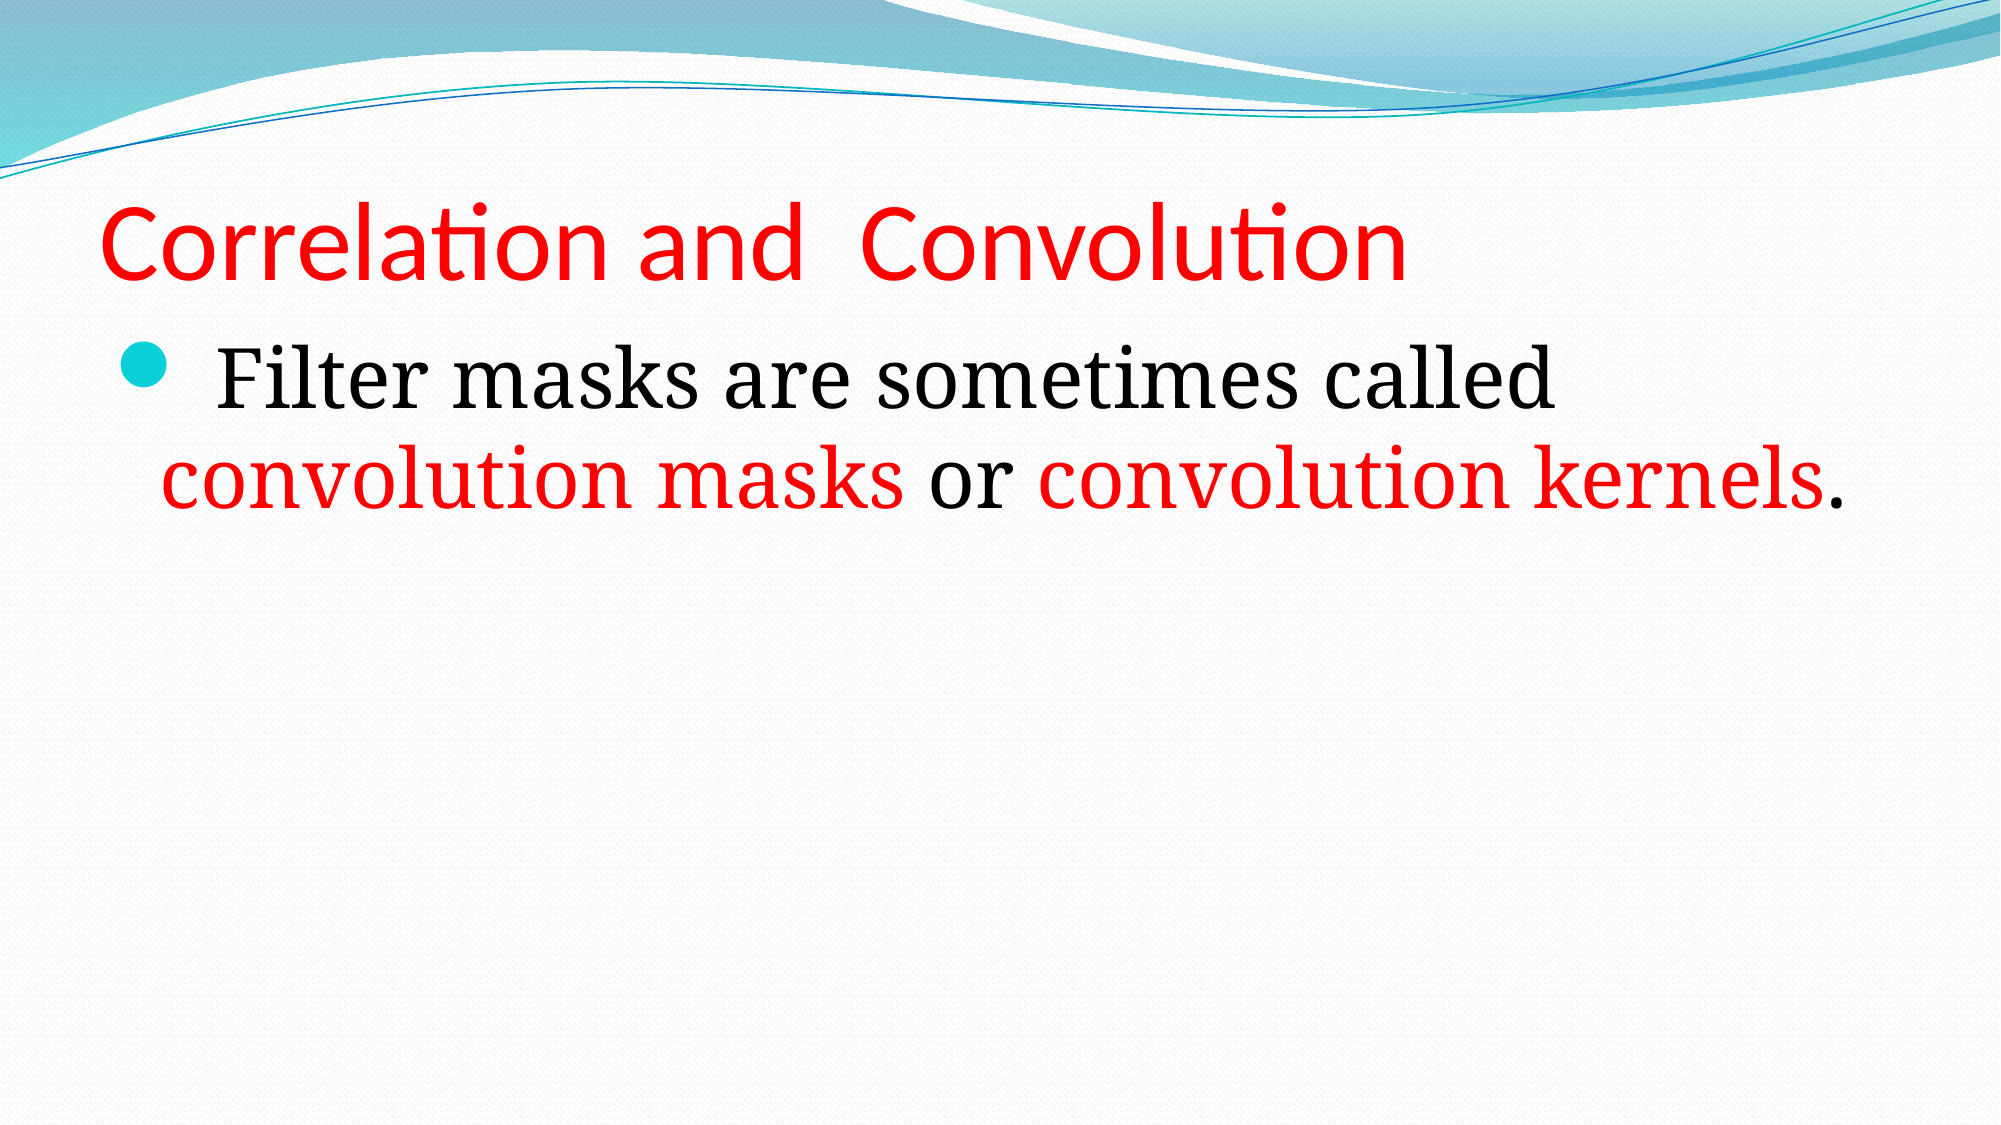

# Correlation and  Convolution
 Filter masks are sometimes called convolution masks or convolution kernels.